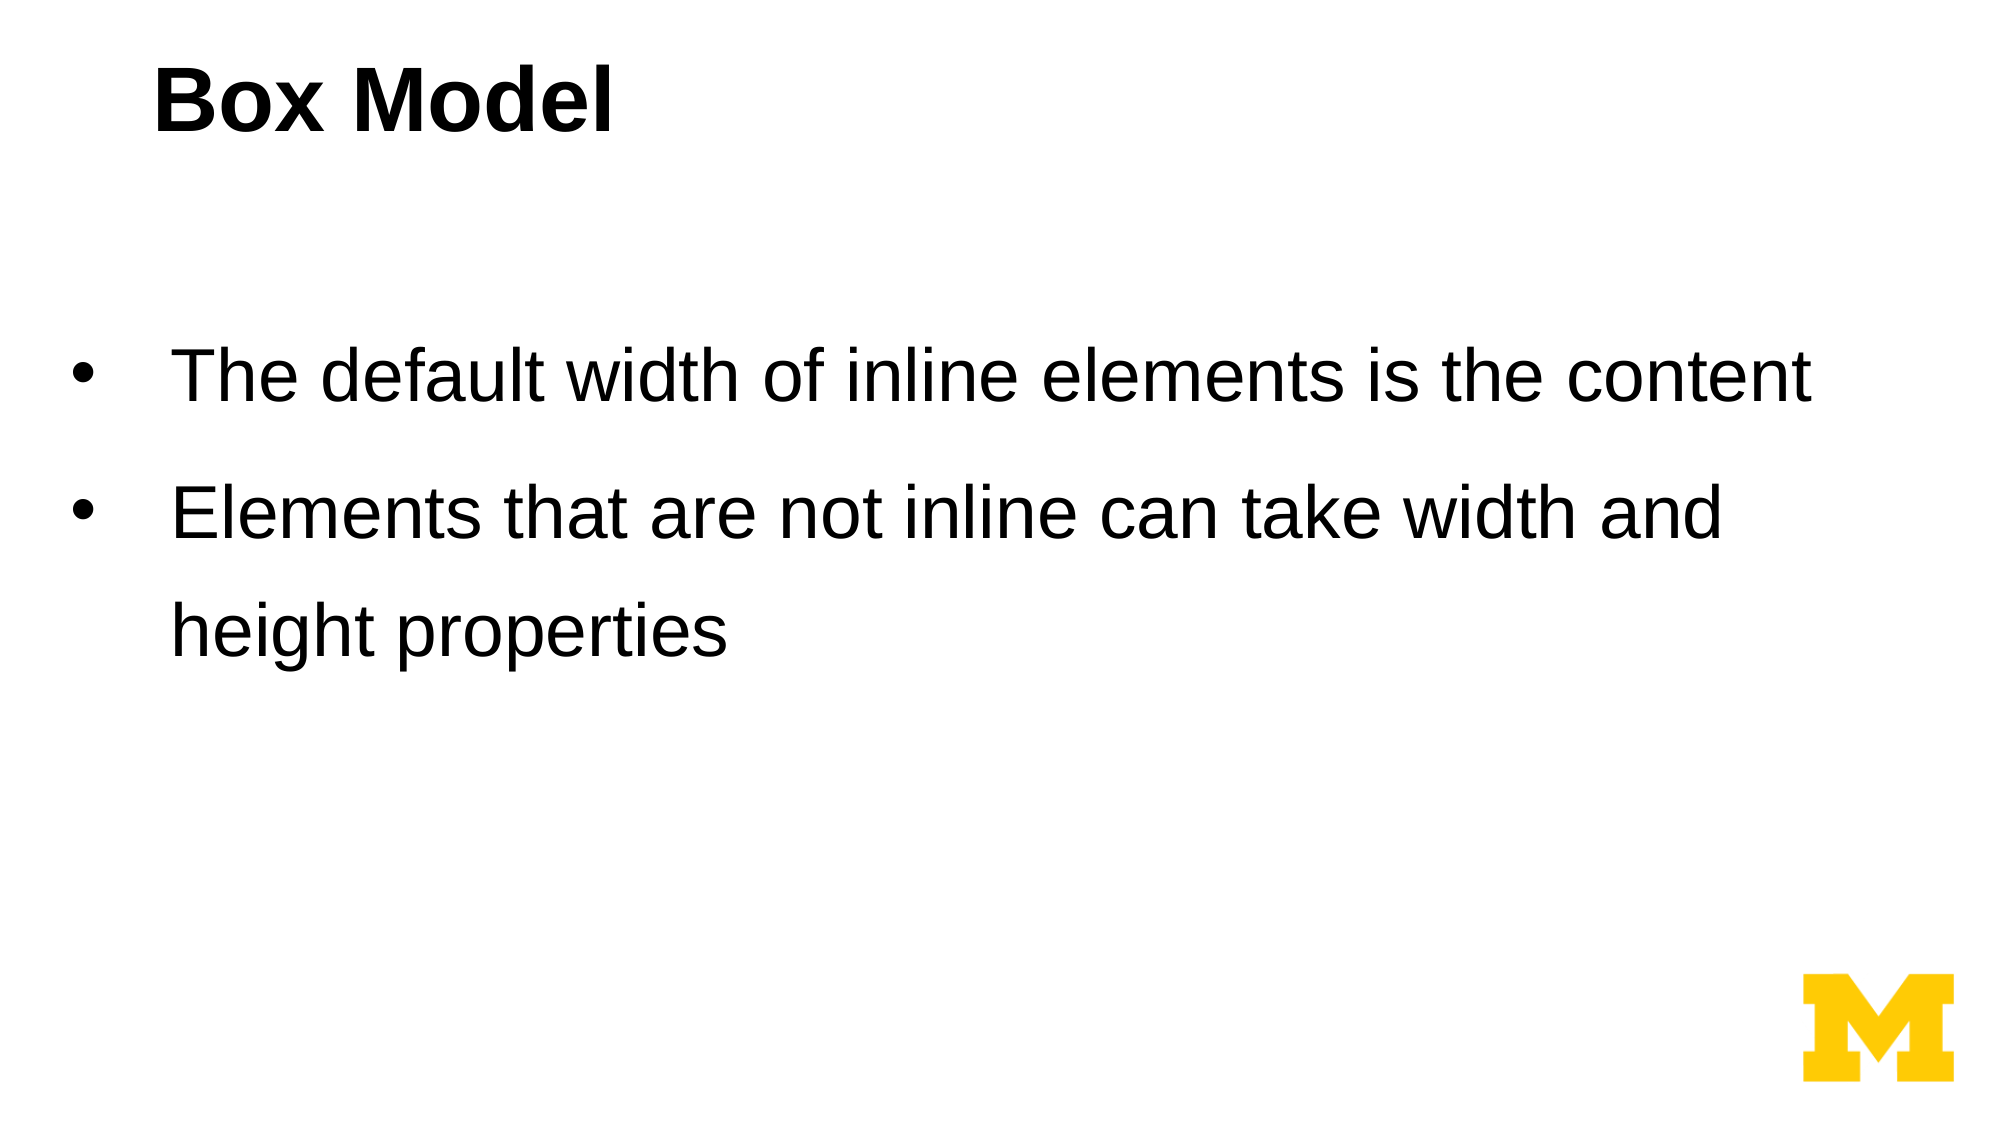

# Box Model
The default width of inline elements is the content
Elements that are not inline can take width and height properties